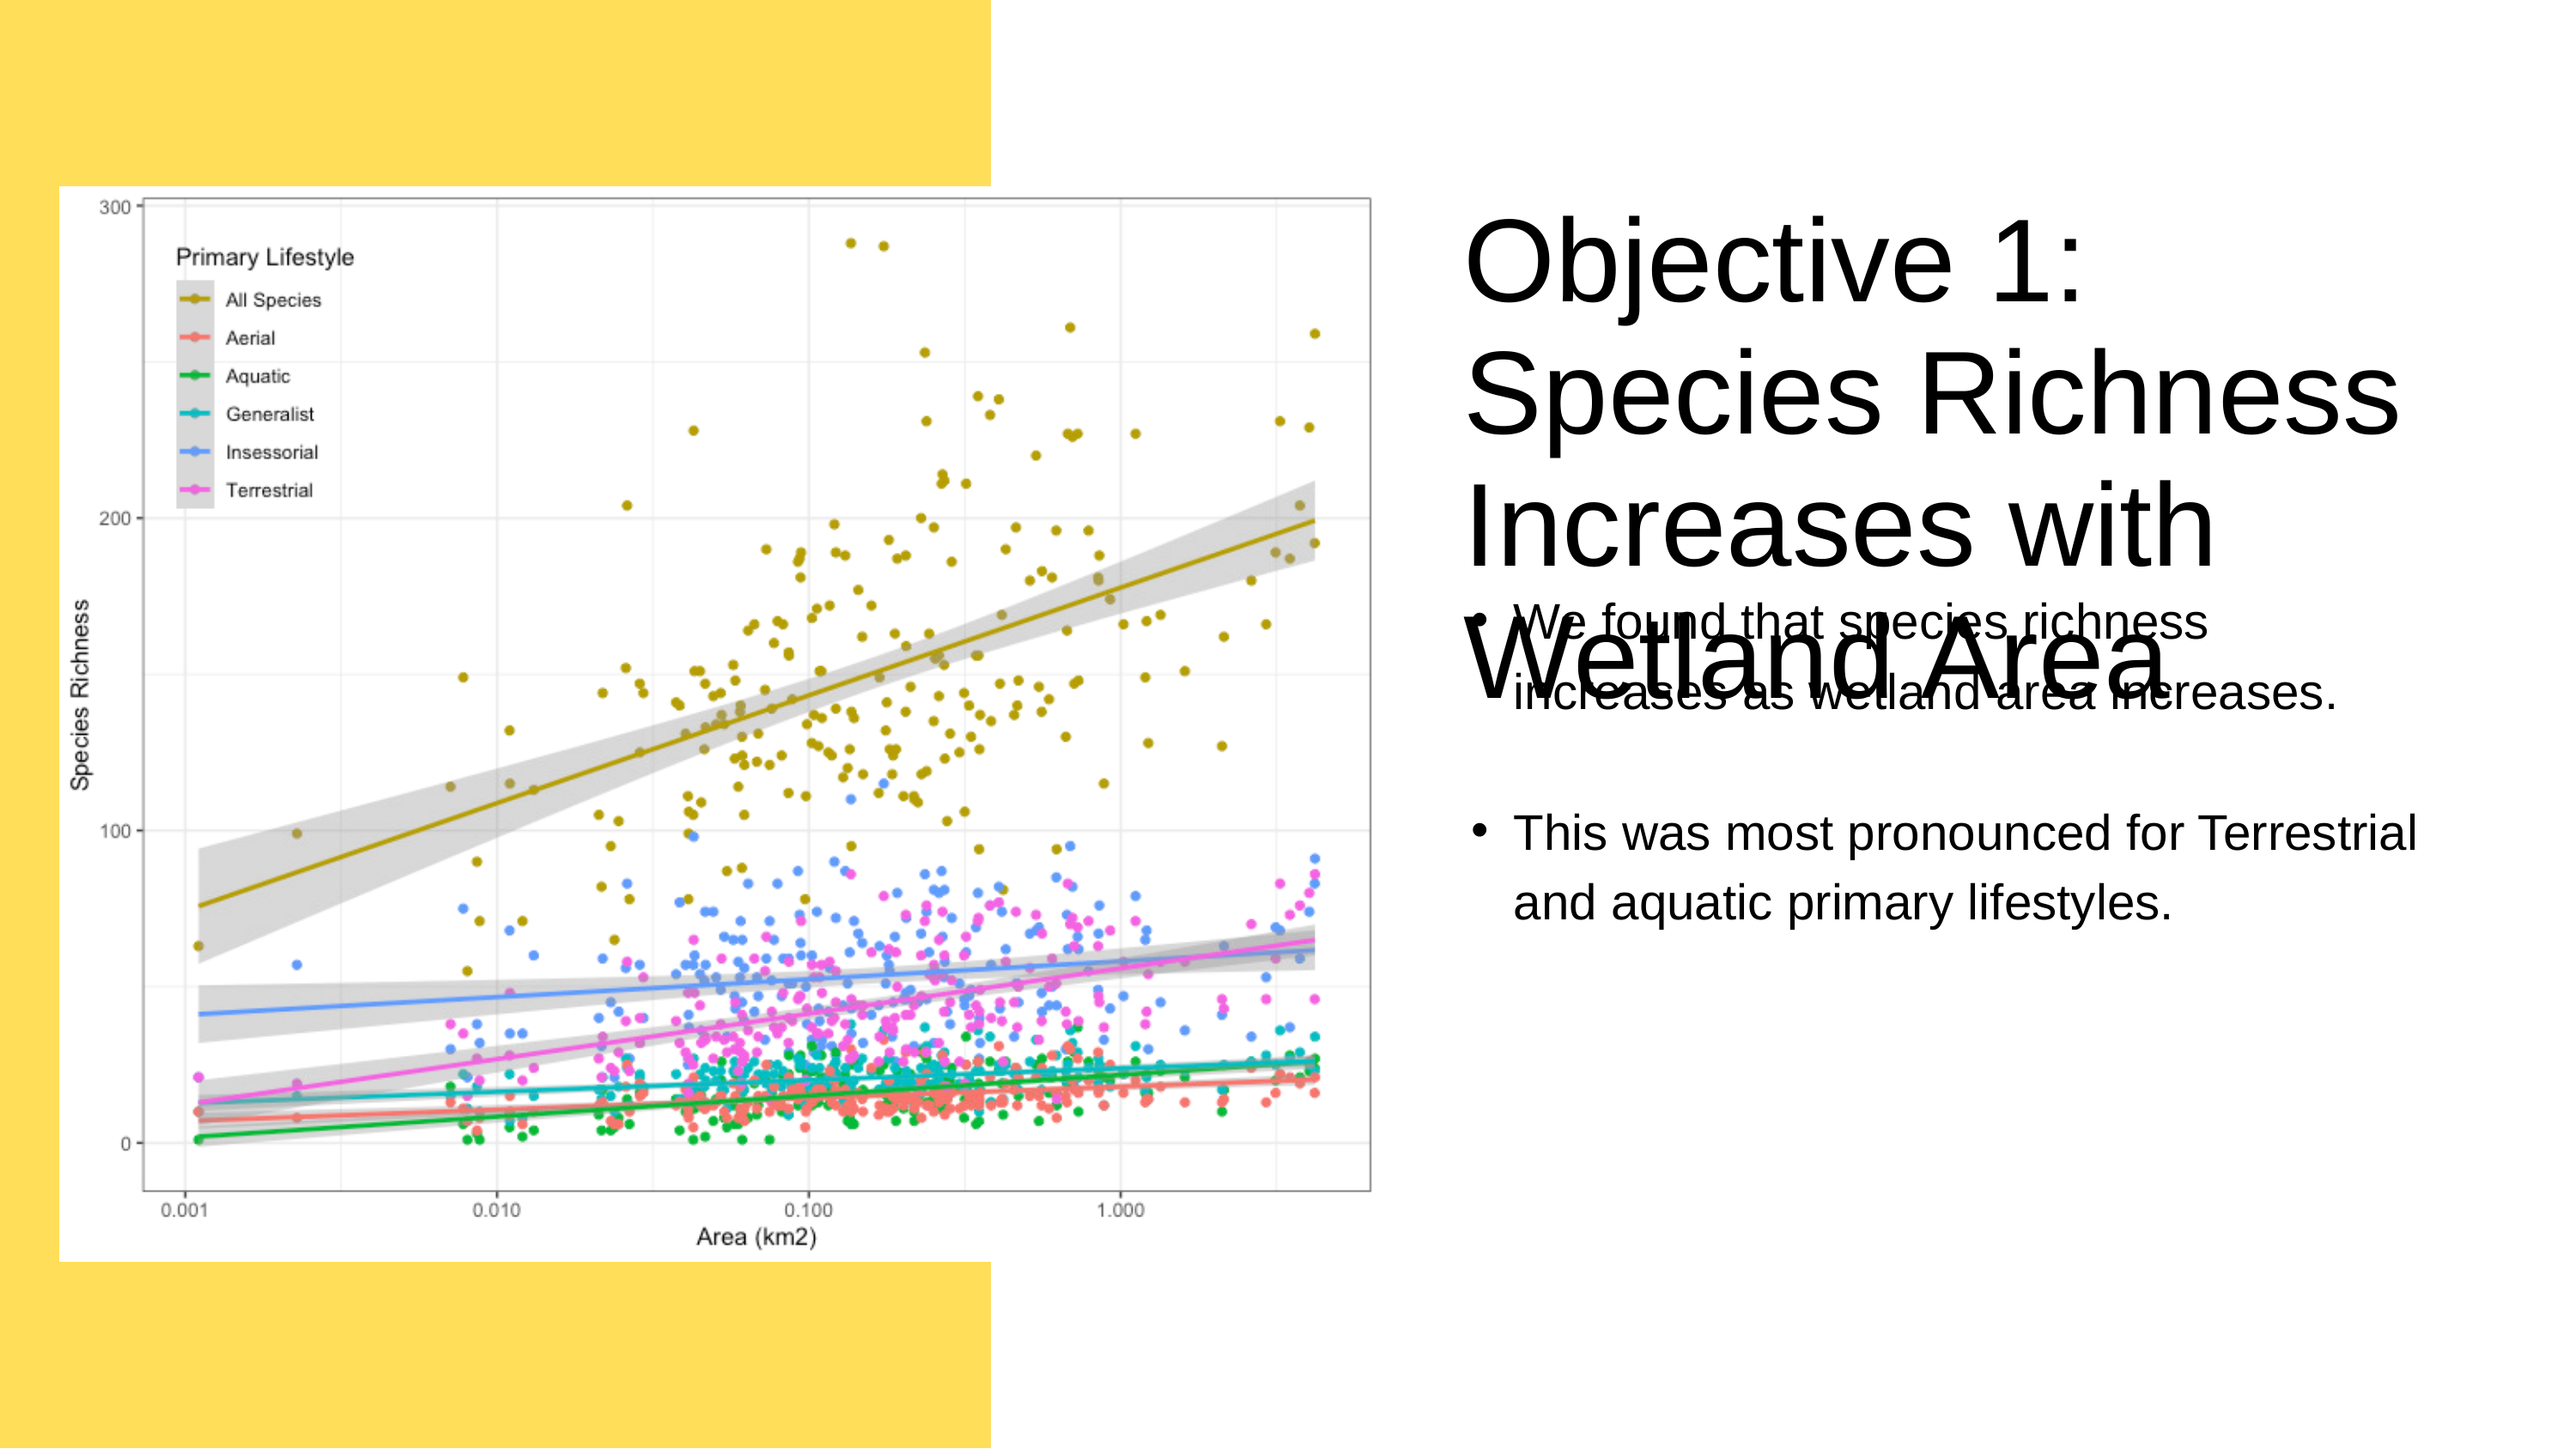

Objective 1: Species Richness Increases with Wetland Area

We found that species richness increases as wetland area increases.

This was most pronounced for Terrestrial and aquatic primary lifestyles.